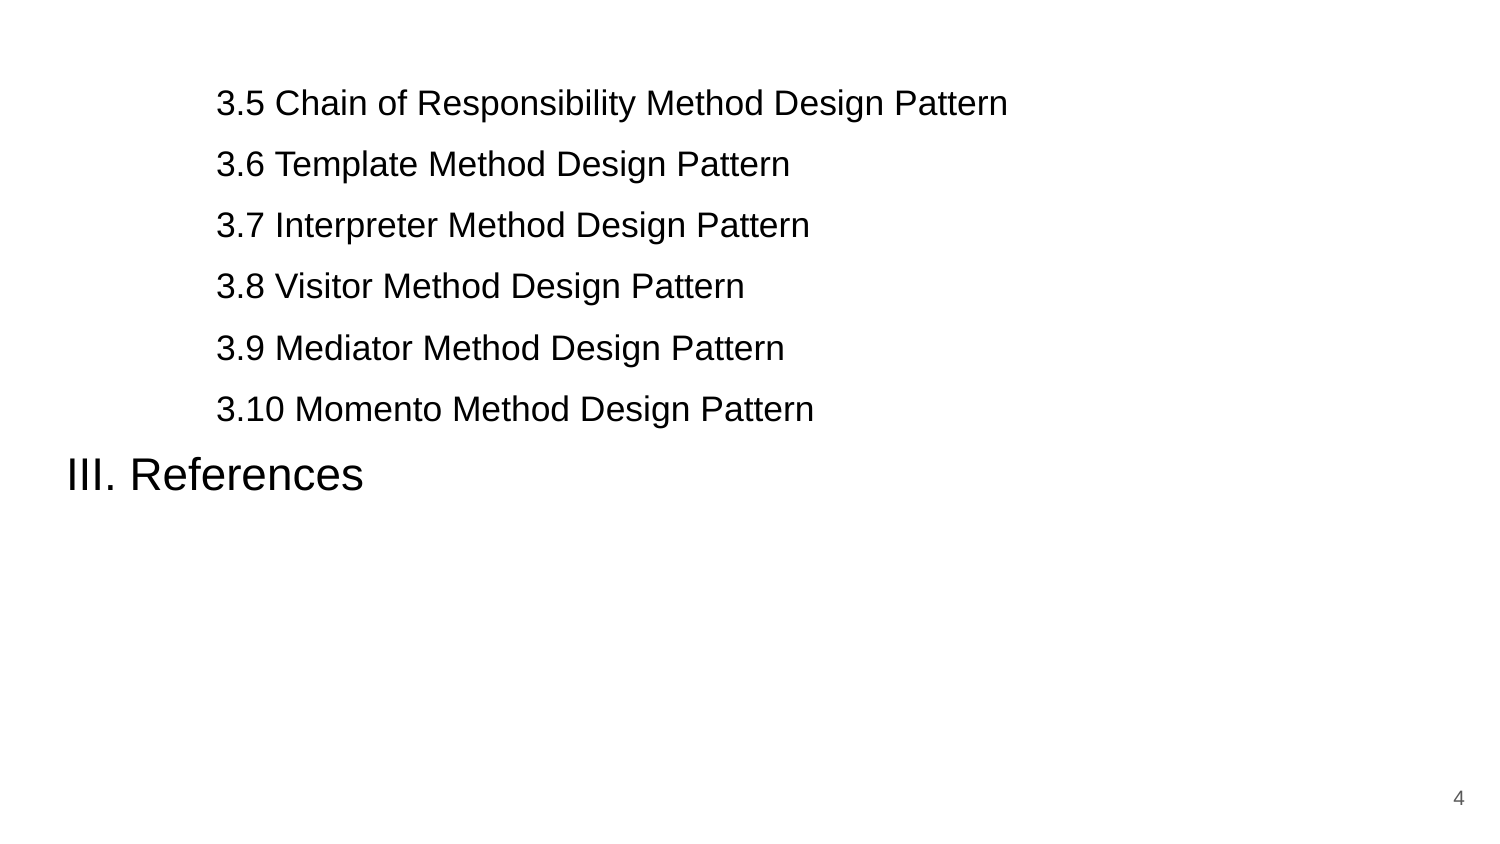

3.5 Chain of Responsibility Method Design Pattern
3.6 Template Method Design Pattern
3.7 Interpreter Method Design Pattern
3.8 Visitor Method Design Pattern
3.9 Mediator Method Design Pattern
3.10 Momento Method Design Pattern
III. References
4